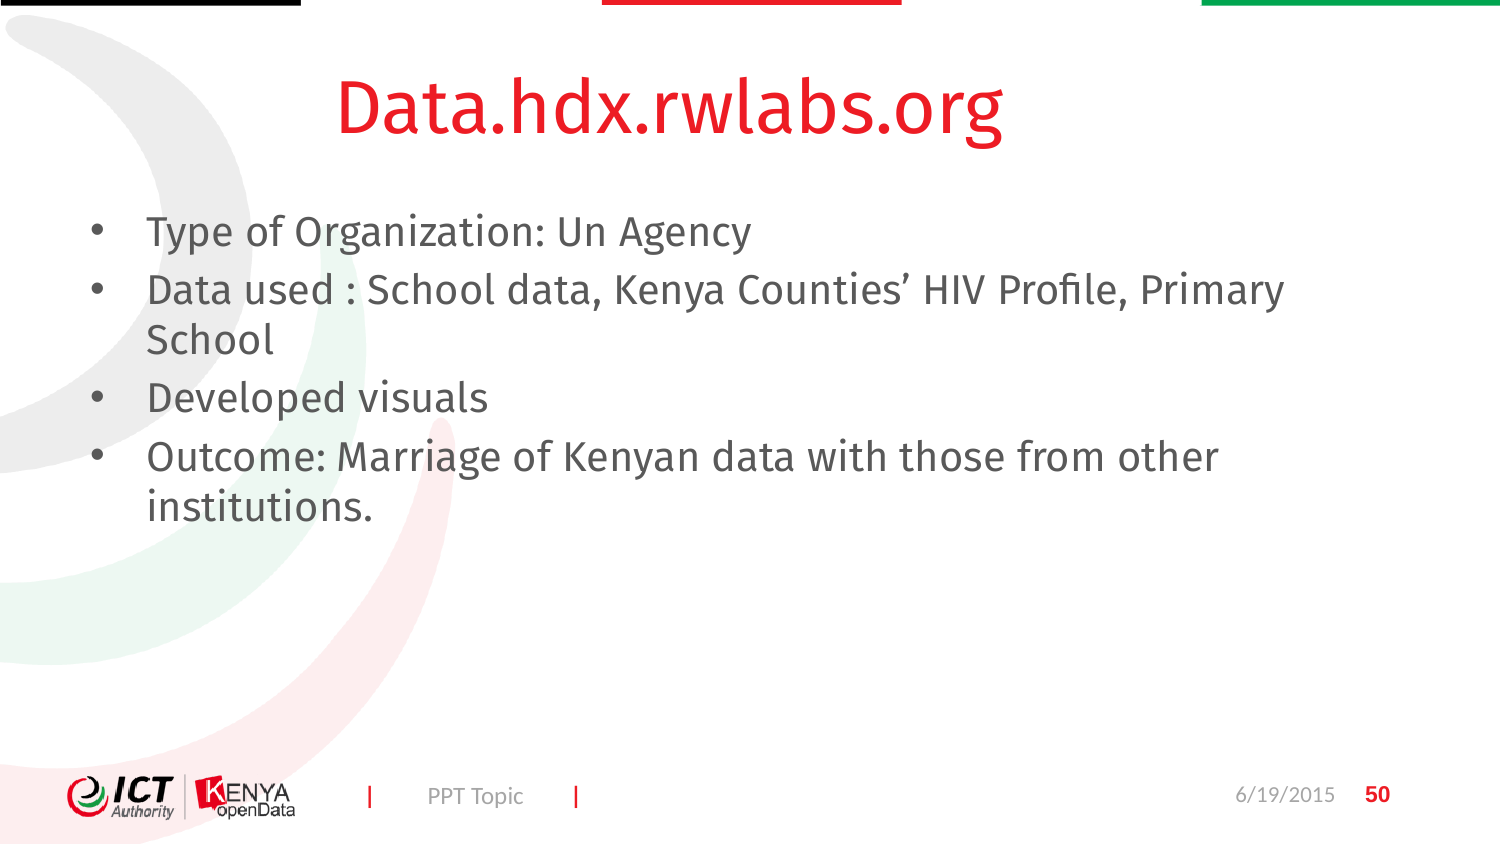

# Data.hdx.rwlabs.org
Type of Organization: Un Agency
Data used : School data, Kenya Counties’ HIV Profile, Primary School
Developed visuals
Outcome: Marriage of Kenyan data with those from other institutions.